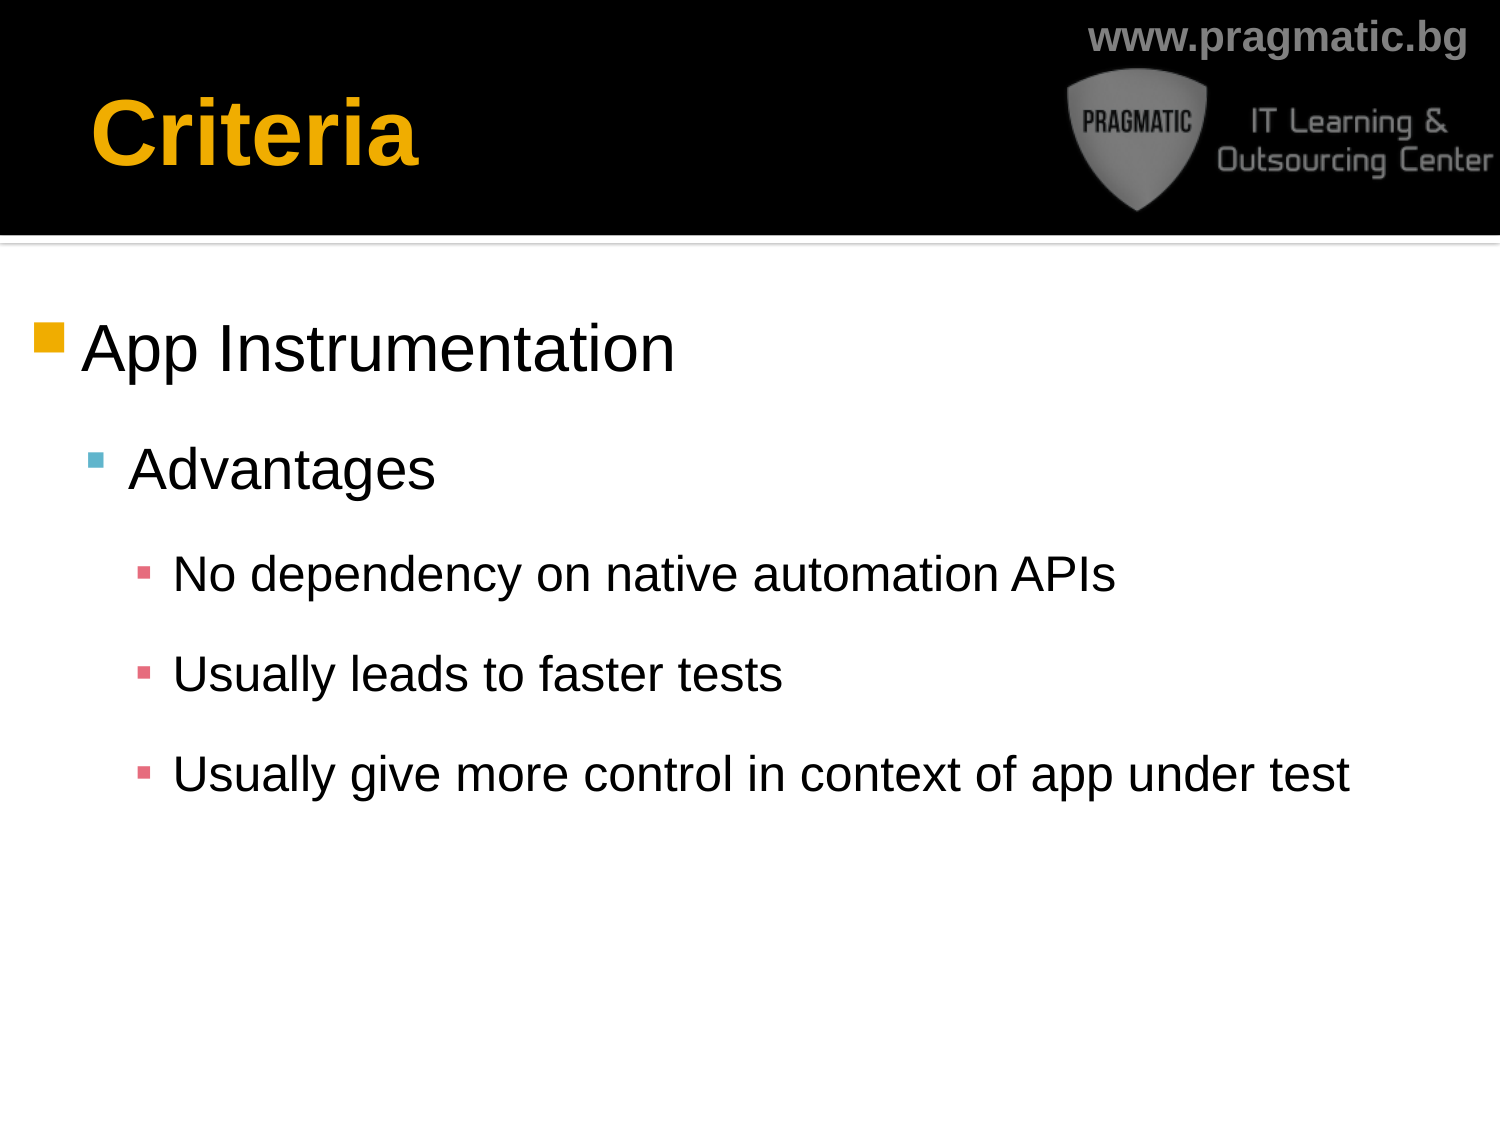

# Criteria
App Instrumentation
Advantages
No dependency on native automation APIs
Usually leads to faster tests
Usually give more control in context of app under test